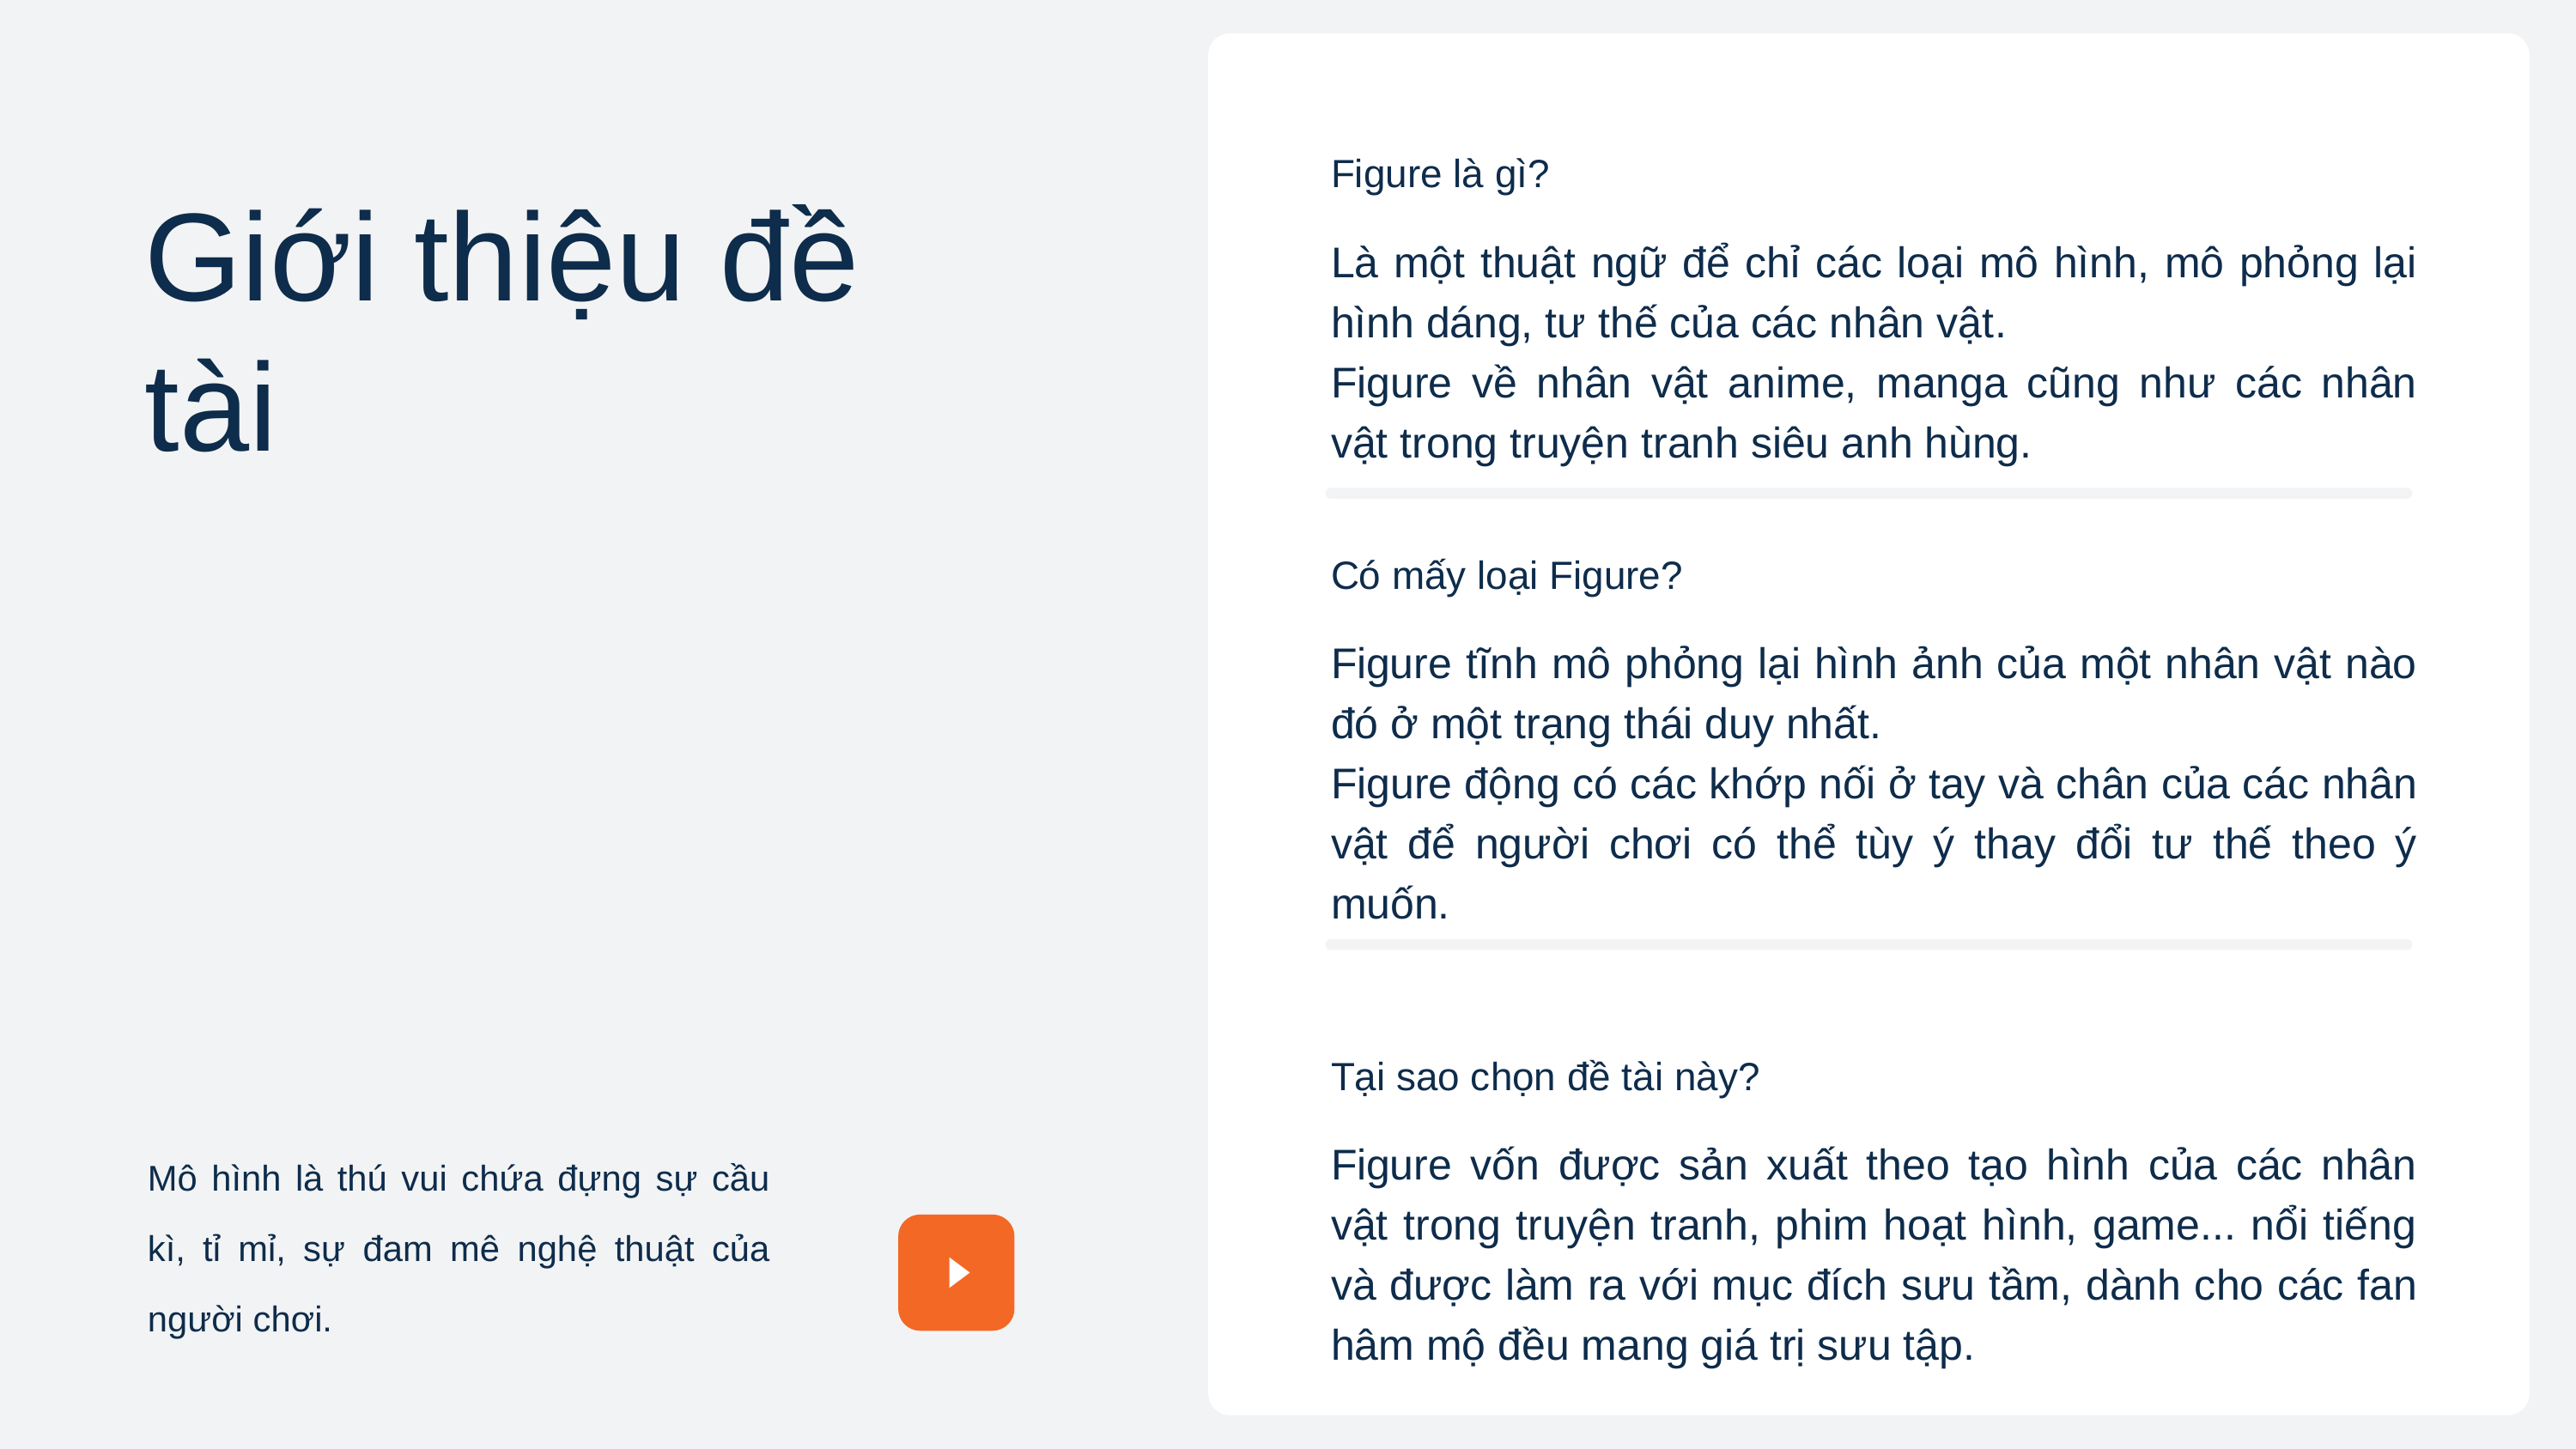

Figure là gì?
Là một thuật ngữ để chỉ các loại mô hình, mô phỏng lại hình dáng, tư thế của các nhân vật.
Figure về nhân vật anime, manga cũng như các nhân vật trong truyện tranh siêu anh hùng.

Giới thiệu đề tài

Có mấy loại Figure?
Figure tĩnh mô phỏng lại hình ảnh của một nhân vật nào đó ở một trạng thái duy nhất.
Figure động có các khớp nối ở tay và chân của các nhân vật để người chơi có thể tùy ý thay đổi tư thế theo ý muốn.

Tại sao chọn đề tài này?
Figure vốn được sản xuất theo tạo hình của các nhân vật trong truyện tranh, phim hoạt hình, game... nổi tiếng và được làm ra với mục đích sưu tầm, dành cho các fan hâm mộ đều mang giá trị sưu tập.
Mô hình là thú vui chứa đựng sự cầu kì, tỉ mỉ, sự đam mê nghệ thuật của người chơi.